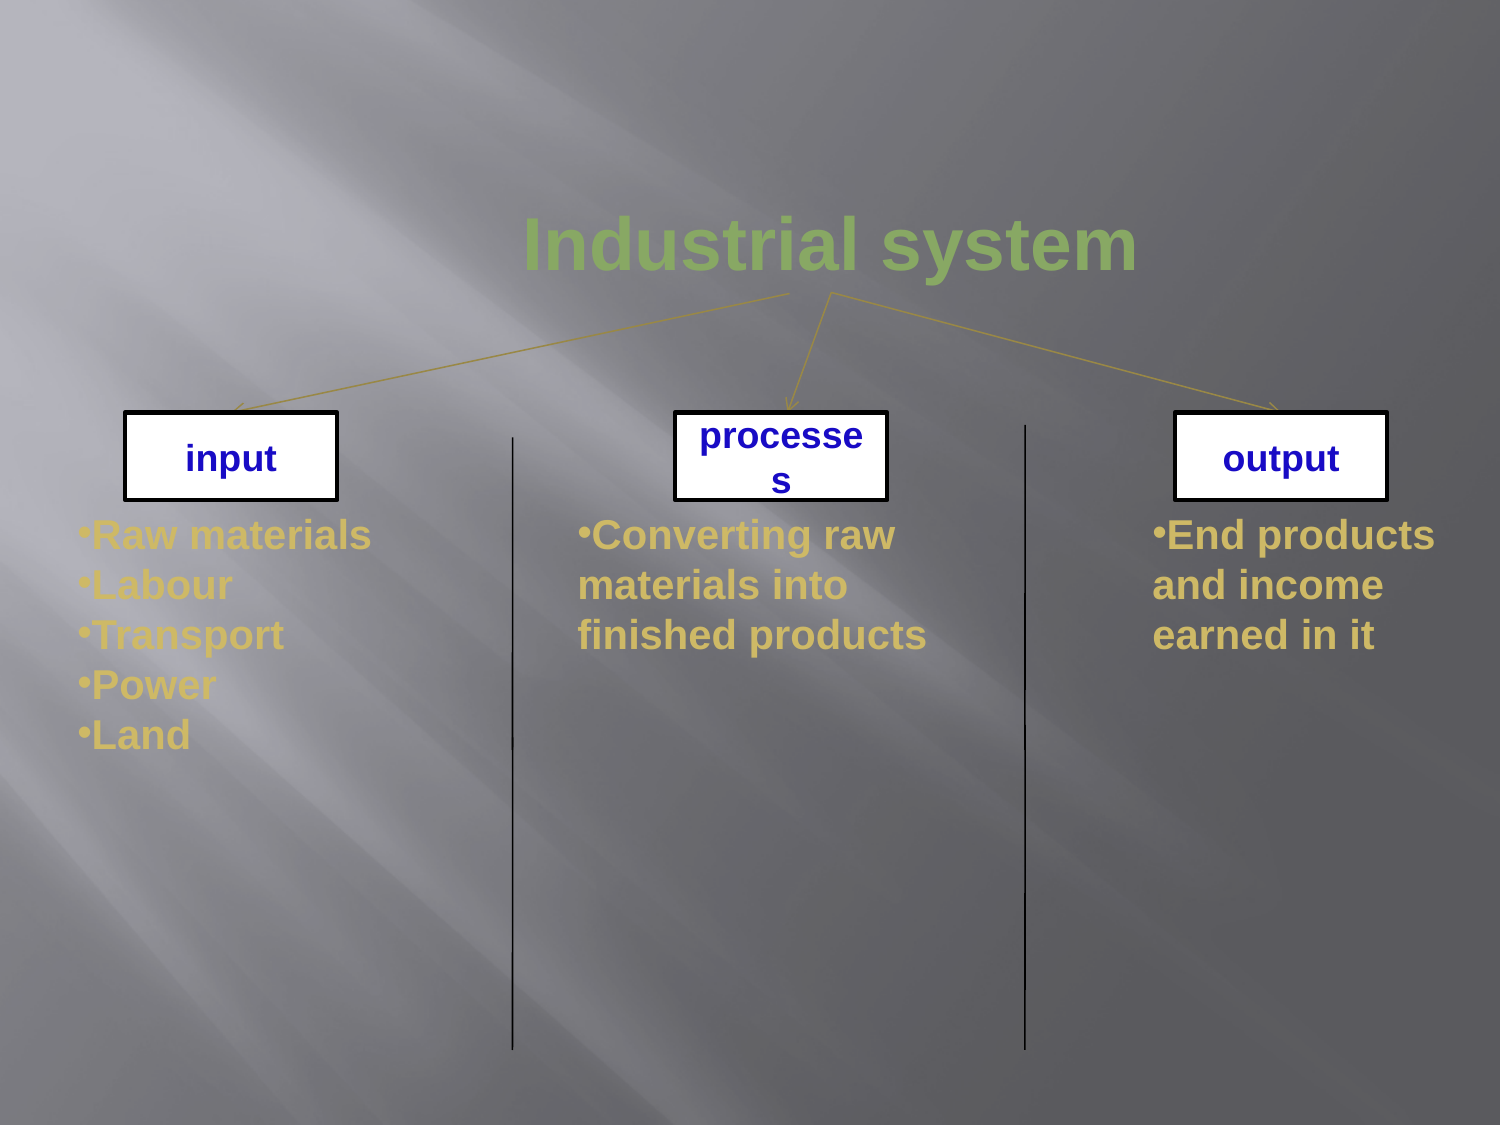

Industrial system
input
processes
output
Raw materials
Labour
Transport
Power
Land
Converting raw materials into finished products
End products and income earned in it